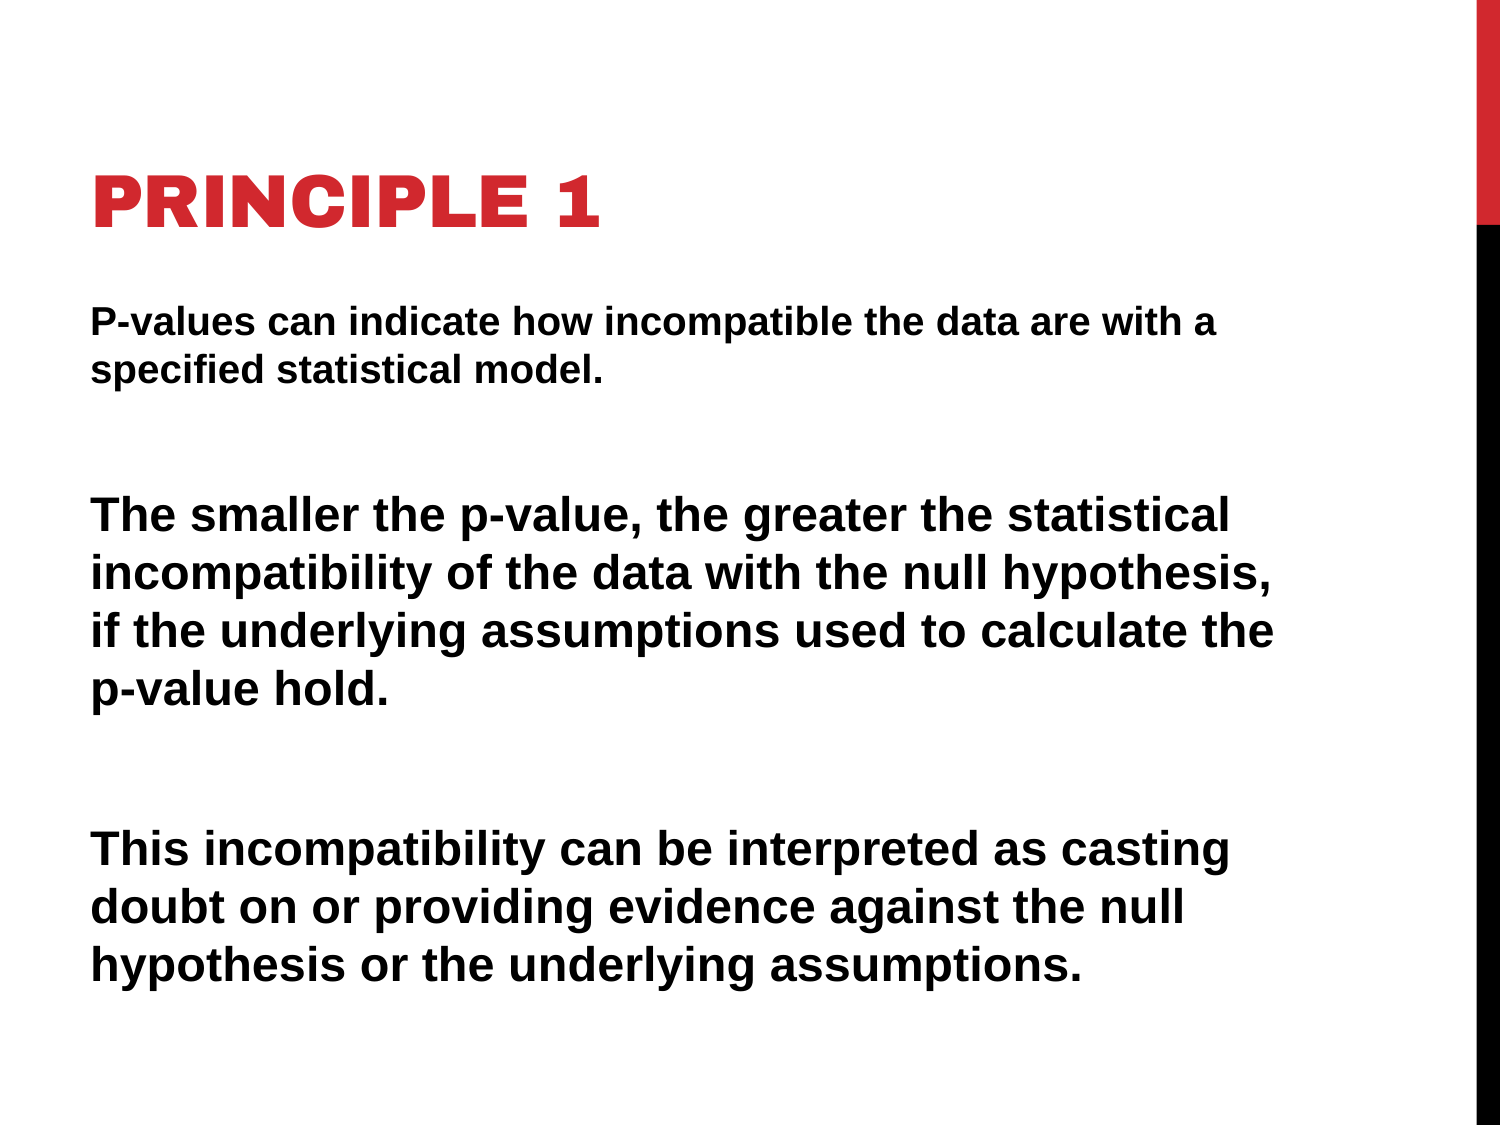

# Principle 1
P-values can indicate how incompatible the data are with a specified statistical model.

The smaller the p-value, the greater the statistical incompatibility of the data with the null hypothesis, if the underlying assumptions used to calculate the p-value hold.

This incompatibility can be interpreted as casting doubt on or providing evidence against the null hypothesis or the underlying assumptions.